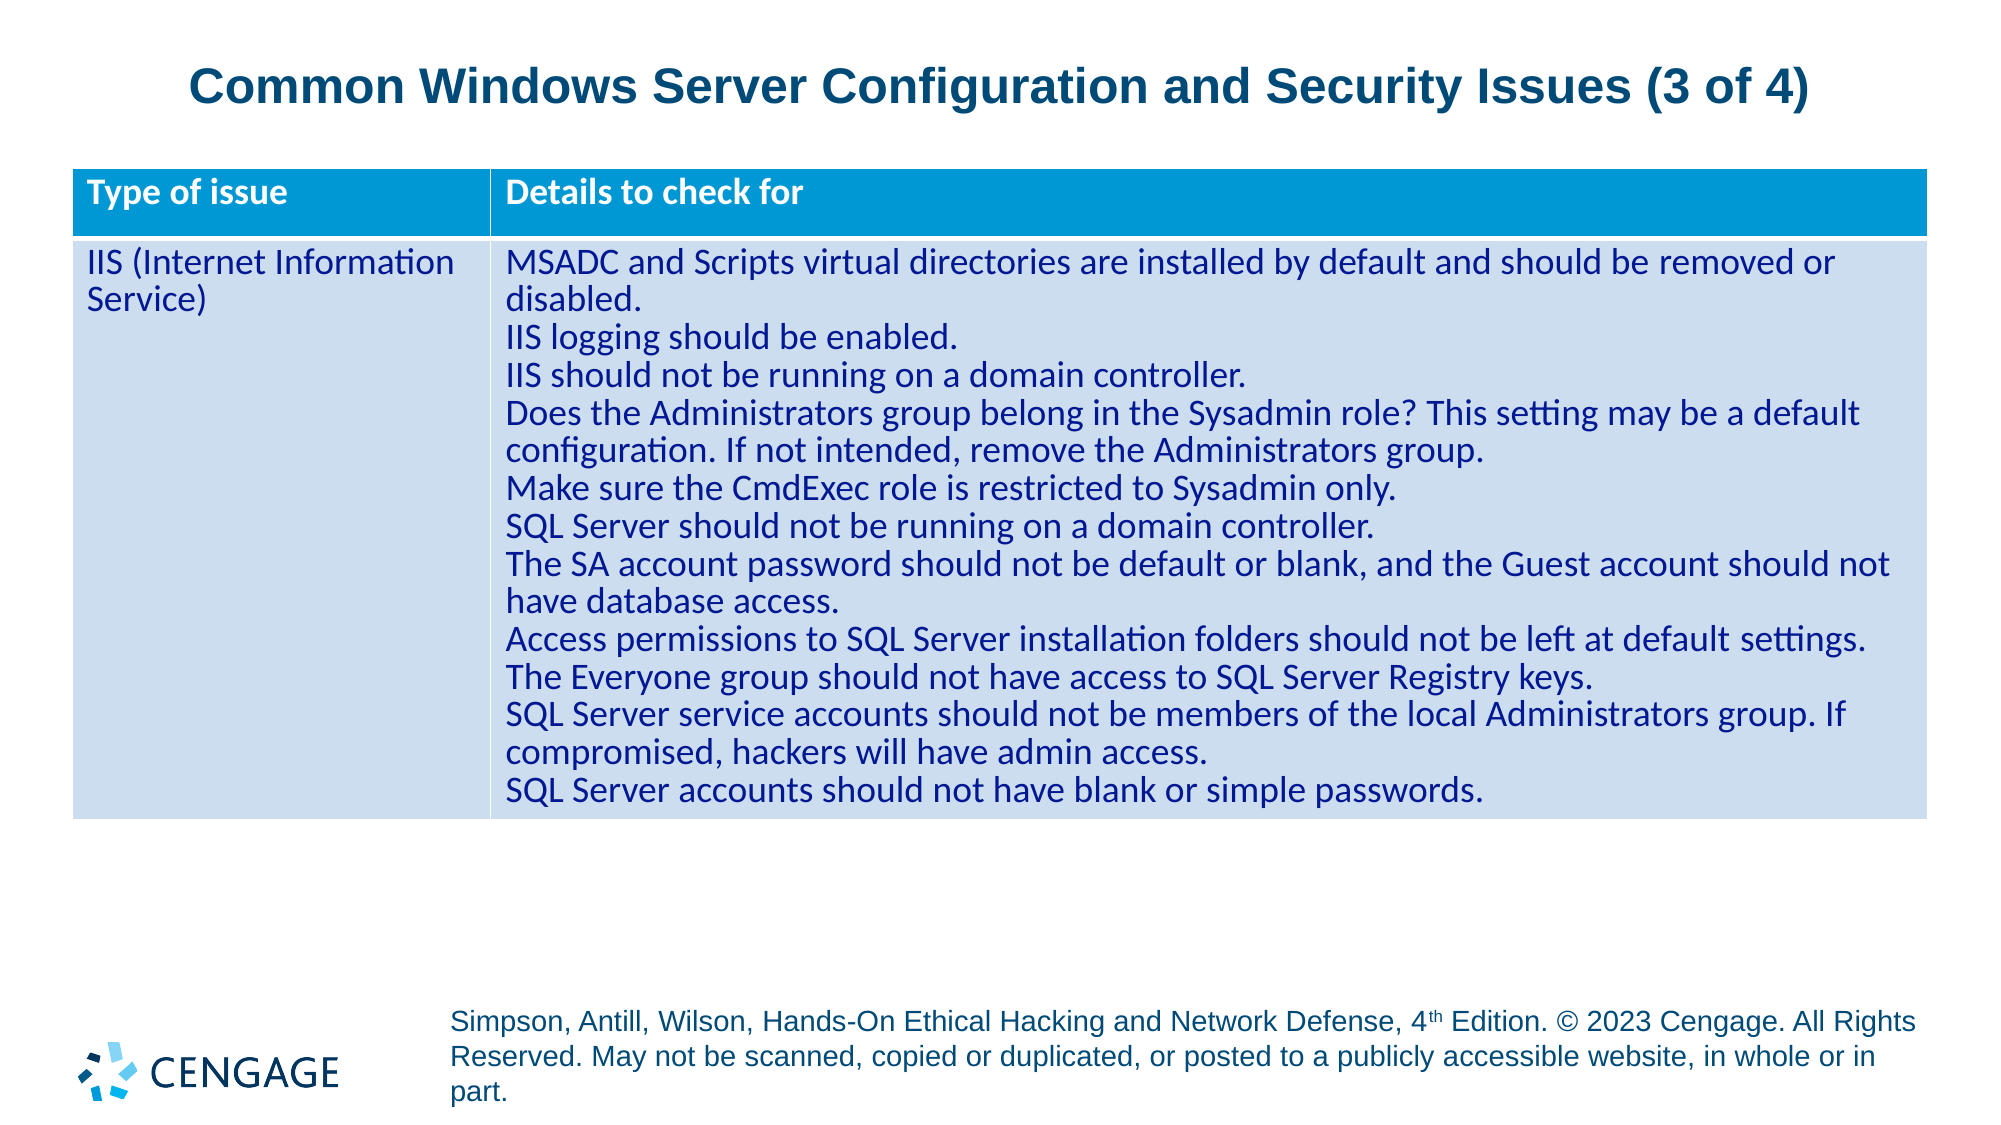

# Common Windows Server Configuration and Security Issues (3 of 4)
| Type of issue | Details to check for |
| --- | --- |
| IIS (Internet Information Service) | MSADC and Scripts virtual directories are installed by default and should be removed or disabled. IIS logging should be enabled. IIS should not be running on a domain controller. Does the Administrators group belong in the Sysadmin role? This setting may be a default configuration. If not intended, remove the Administrators group. Make sure the CmdExec role is restricted to Sysadmin only. SQL Server should not be running on a domain controller. The SA account password should not be default or blank, and the Guest account should not have database access. Access permissions to SQL Server installation folders should not be left at default settings. The Everyone group should not have access to SQL Server Registry keys. SQL Server service accounts should not be members of the local Administrators group. If compromised, hackers will have admin access. SQL Server accounts should not have blank or simple passwords. |